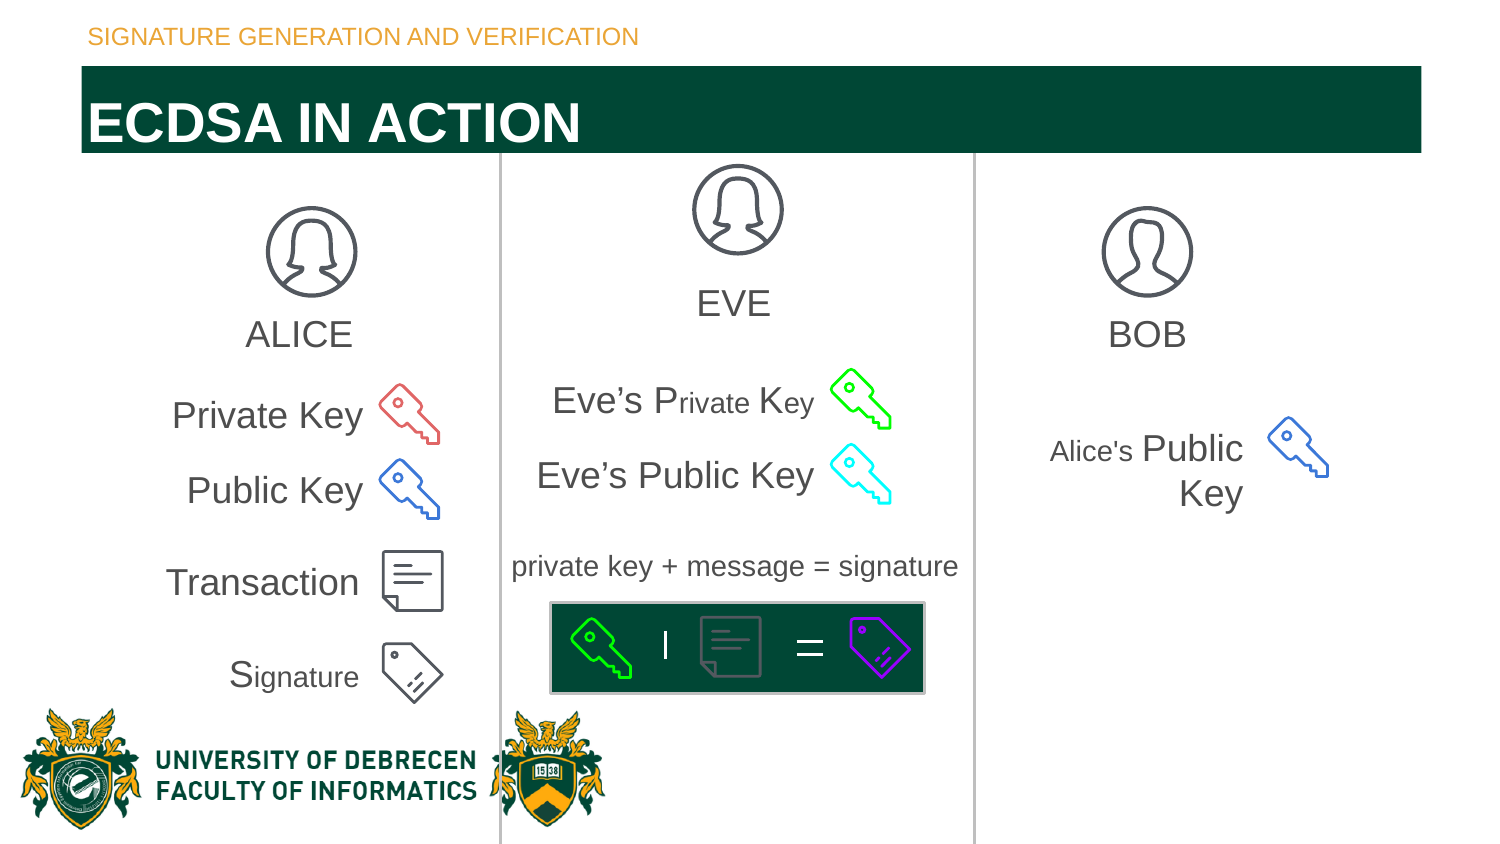

SIGNATURE GENERATION AND VERIFICATION
ECDSA IN ACTION

EVE
ALICE
BOB
Eve’s Private Key

Private Key

Alice's Public Key

Eve’s Public Key

Public Key

private key + message = signature
Transaction

Signature